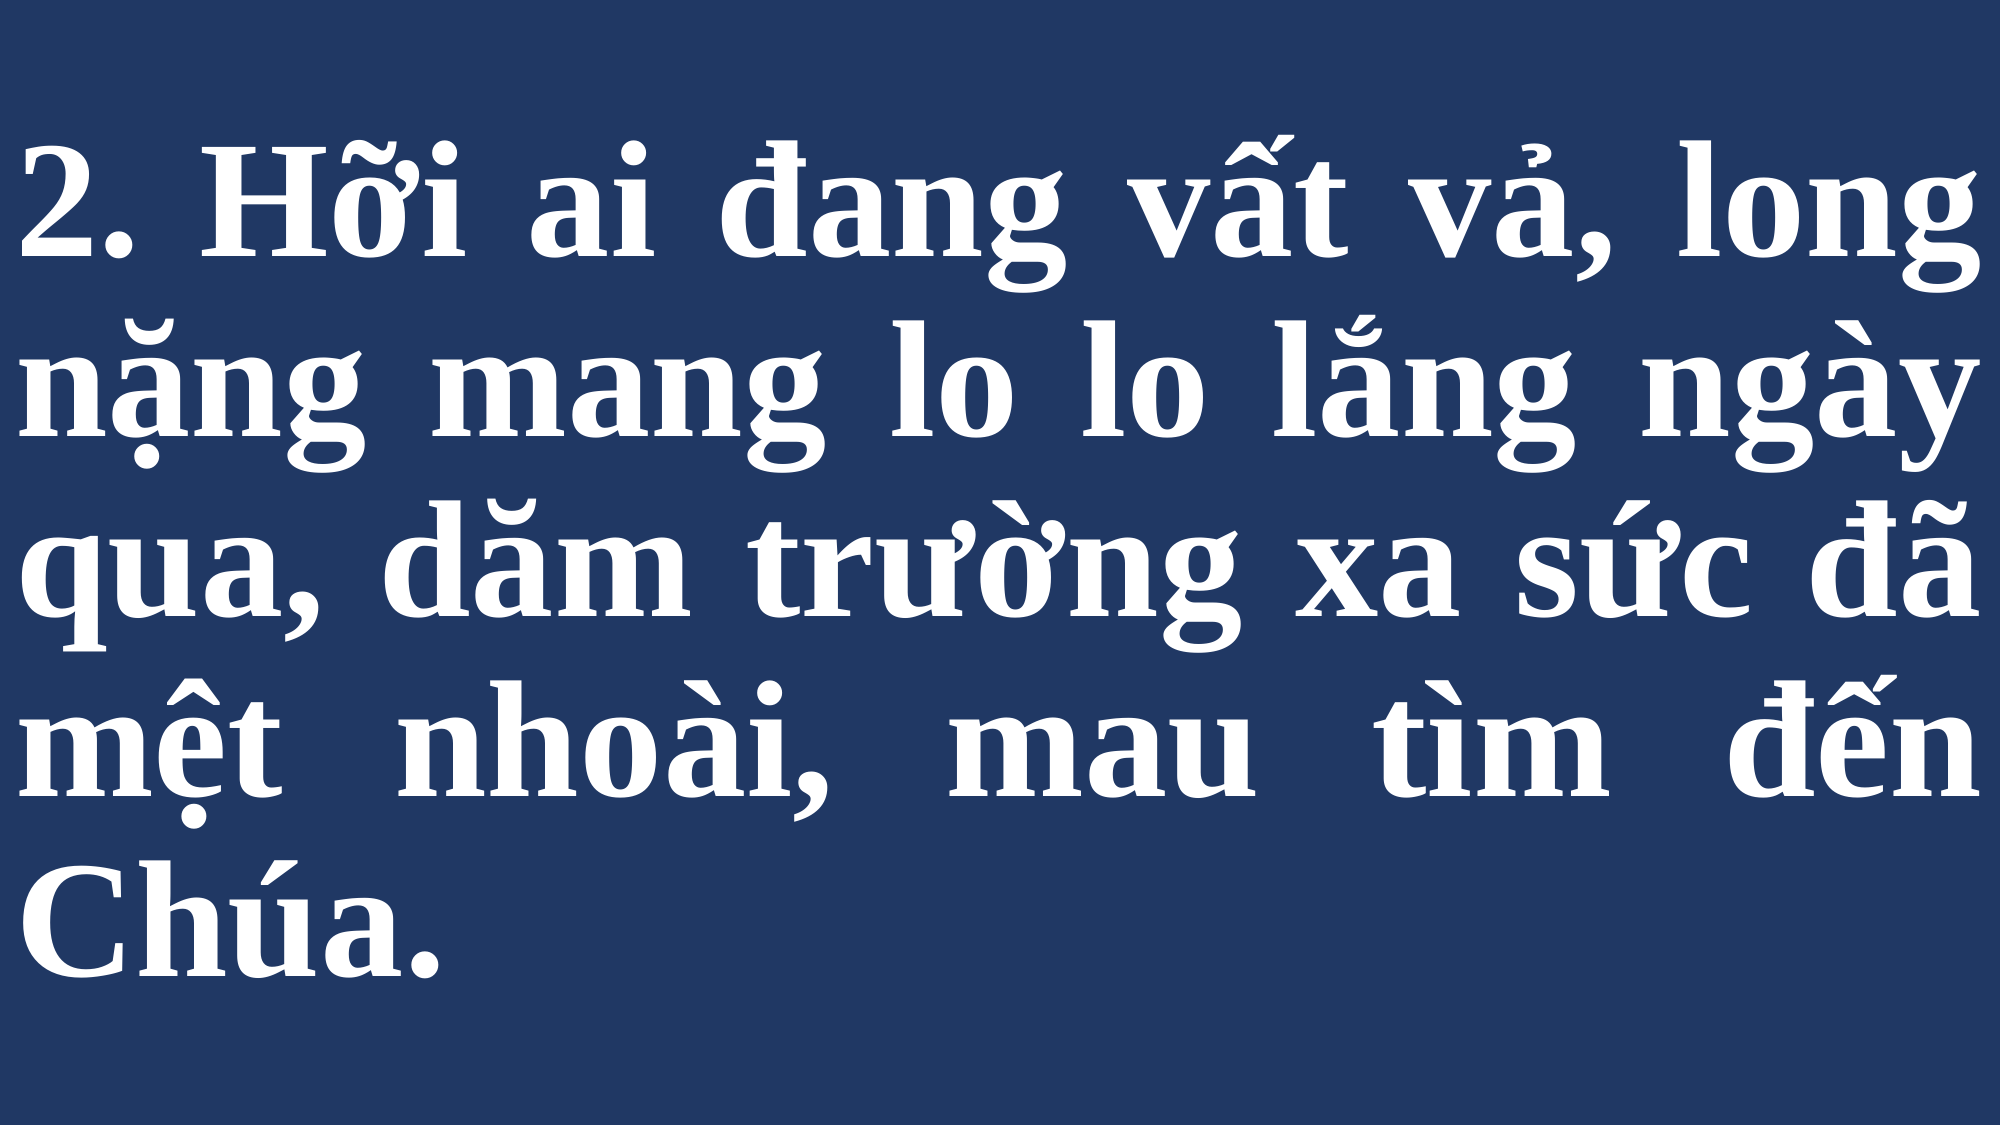

# 2. Hỡi ai đang vất vả, long nặng mang lo lo lắng ngày qua, dăm trường xa sức đã mệt nhoài, mau tìm đến Chúa.